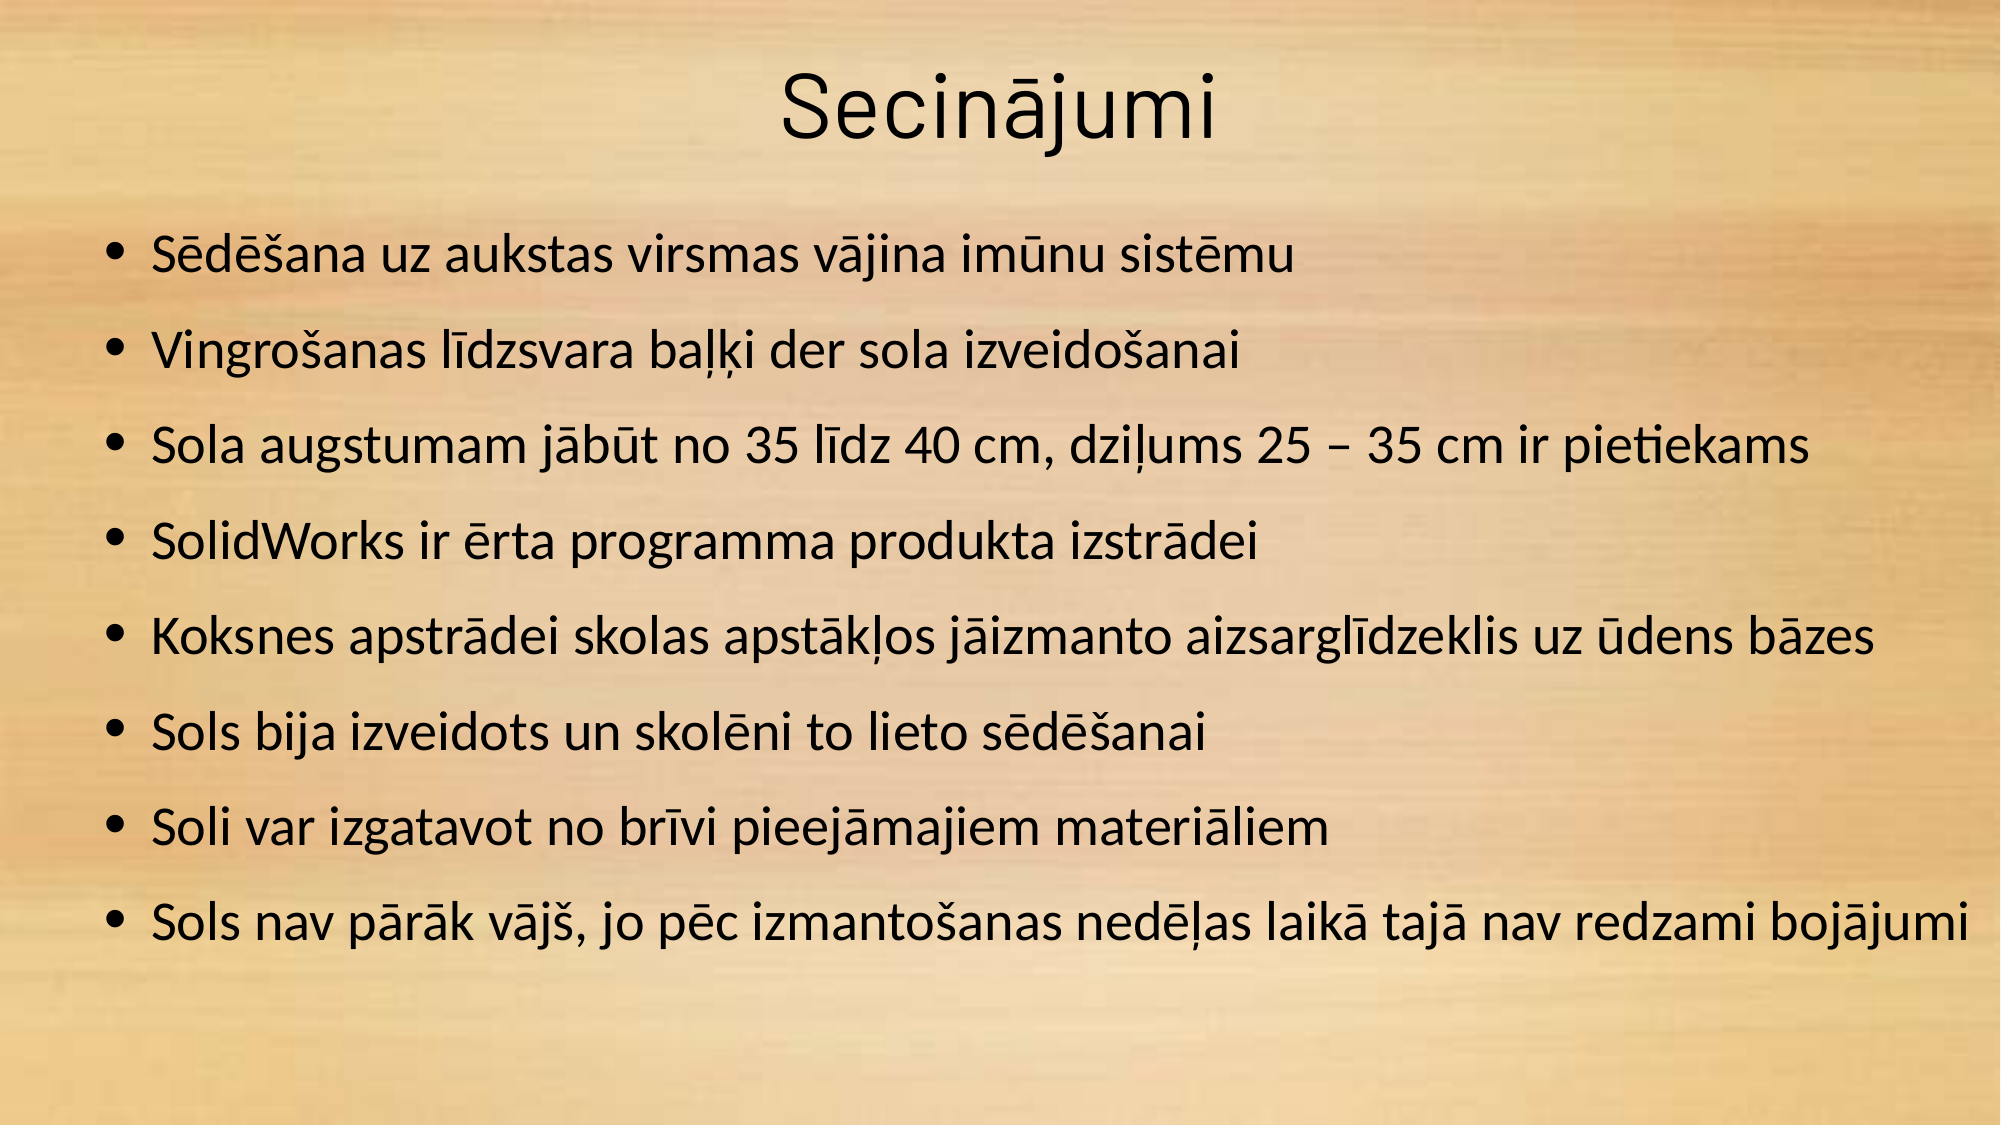

# Secinājumi
Sēdēšana uz aukstas virsmas vājina imūnu sistēmu
Vingrošanas līdzsvara baļķi der sola izveidošanai
Sola augstumam jābūt no 35 līdz 40 cm, dziļums 25 – 35 cm ir pietiekams
SolidWorks ir ērta programma produkta izstrādei
Koksnes apstrādei skolas apstākļos jāizmanto aizsarglīdzeklis uz ūdens bāzes
Sols bija izveidots un skolēni to lieto sēdēšanai
Soli var izgatavot no brīvi pieejāmajiem materiāliem
Sols nav pārāk vājš, jo pēc izmantošanas nedēļas laikā tajā nav redzami bojājumi